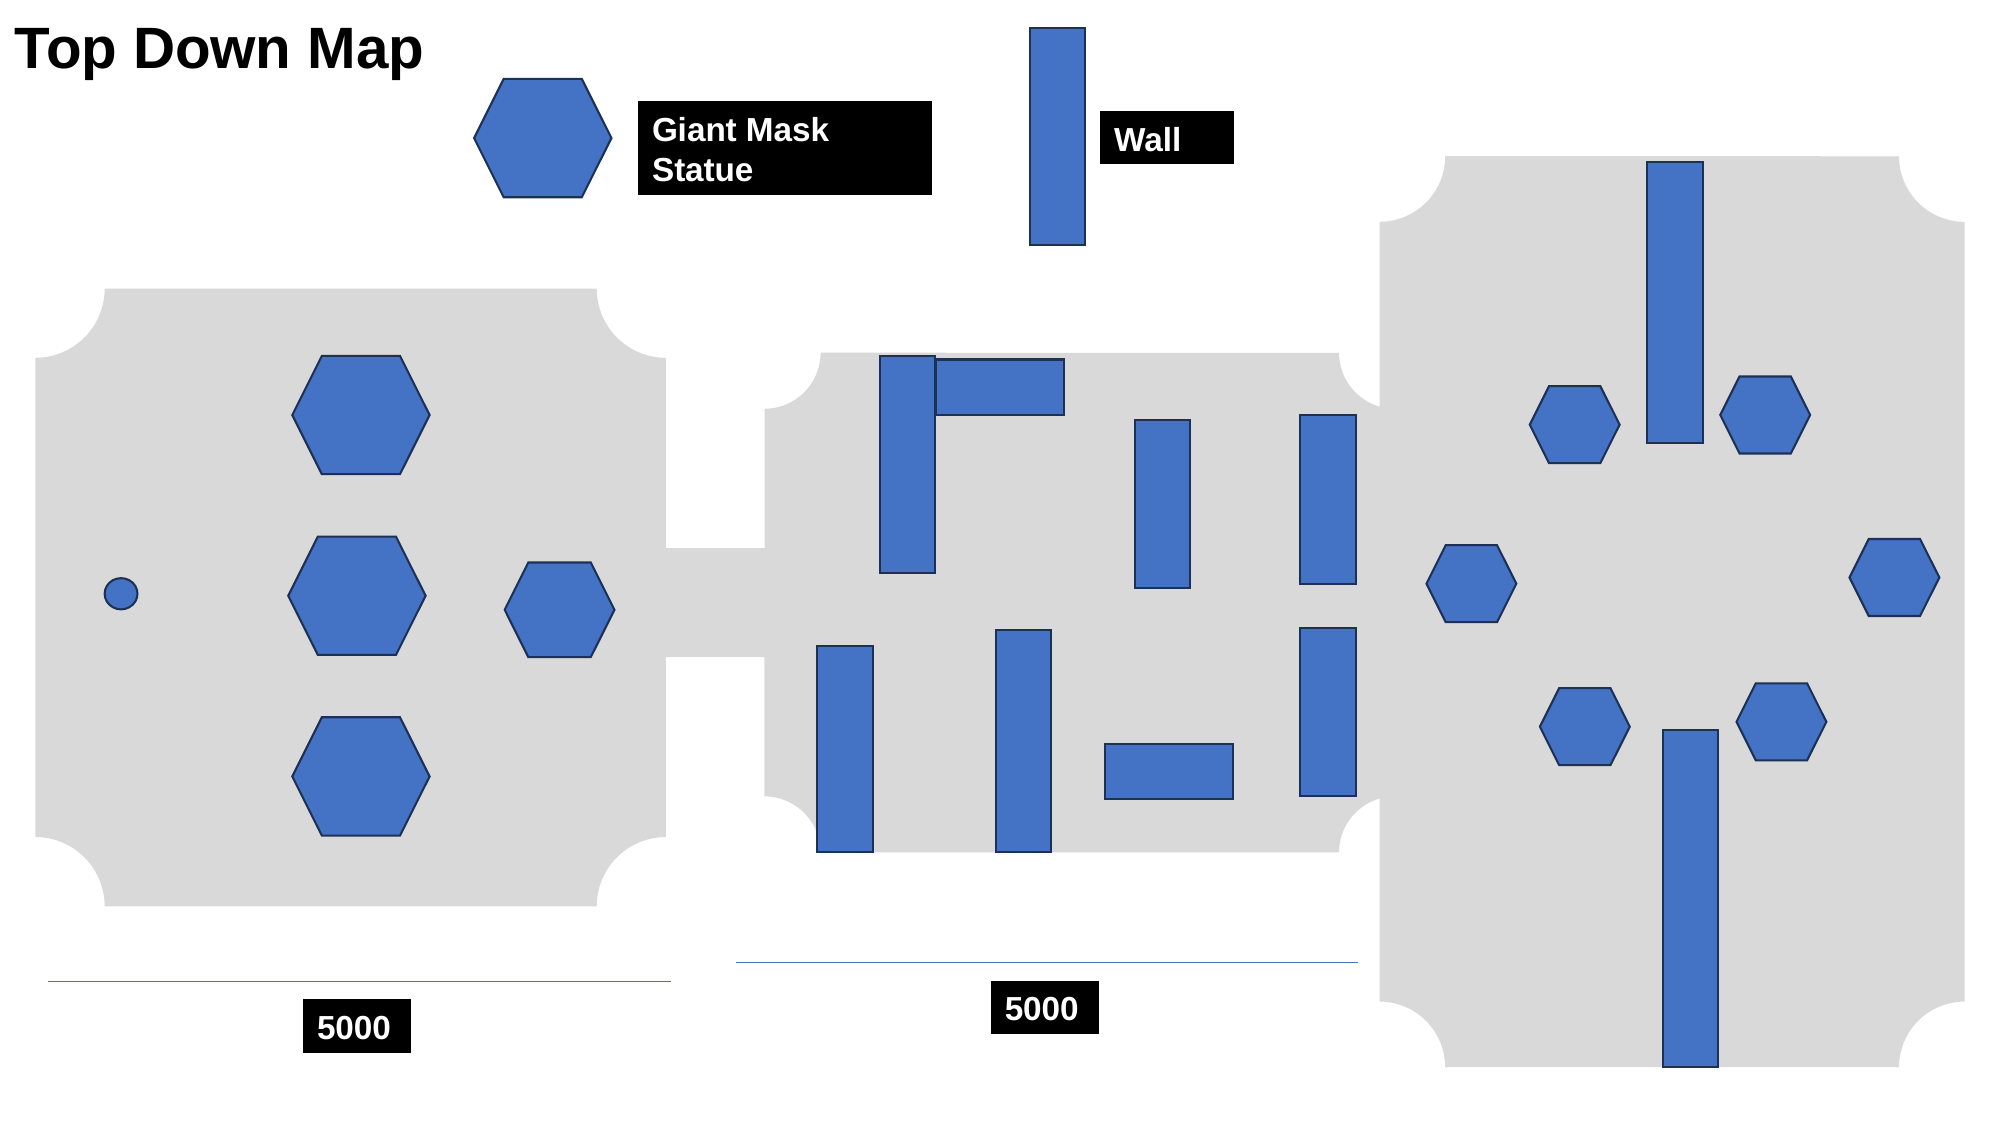

Top Down Map

Giant Mask Statue
Wall

5000
5000